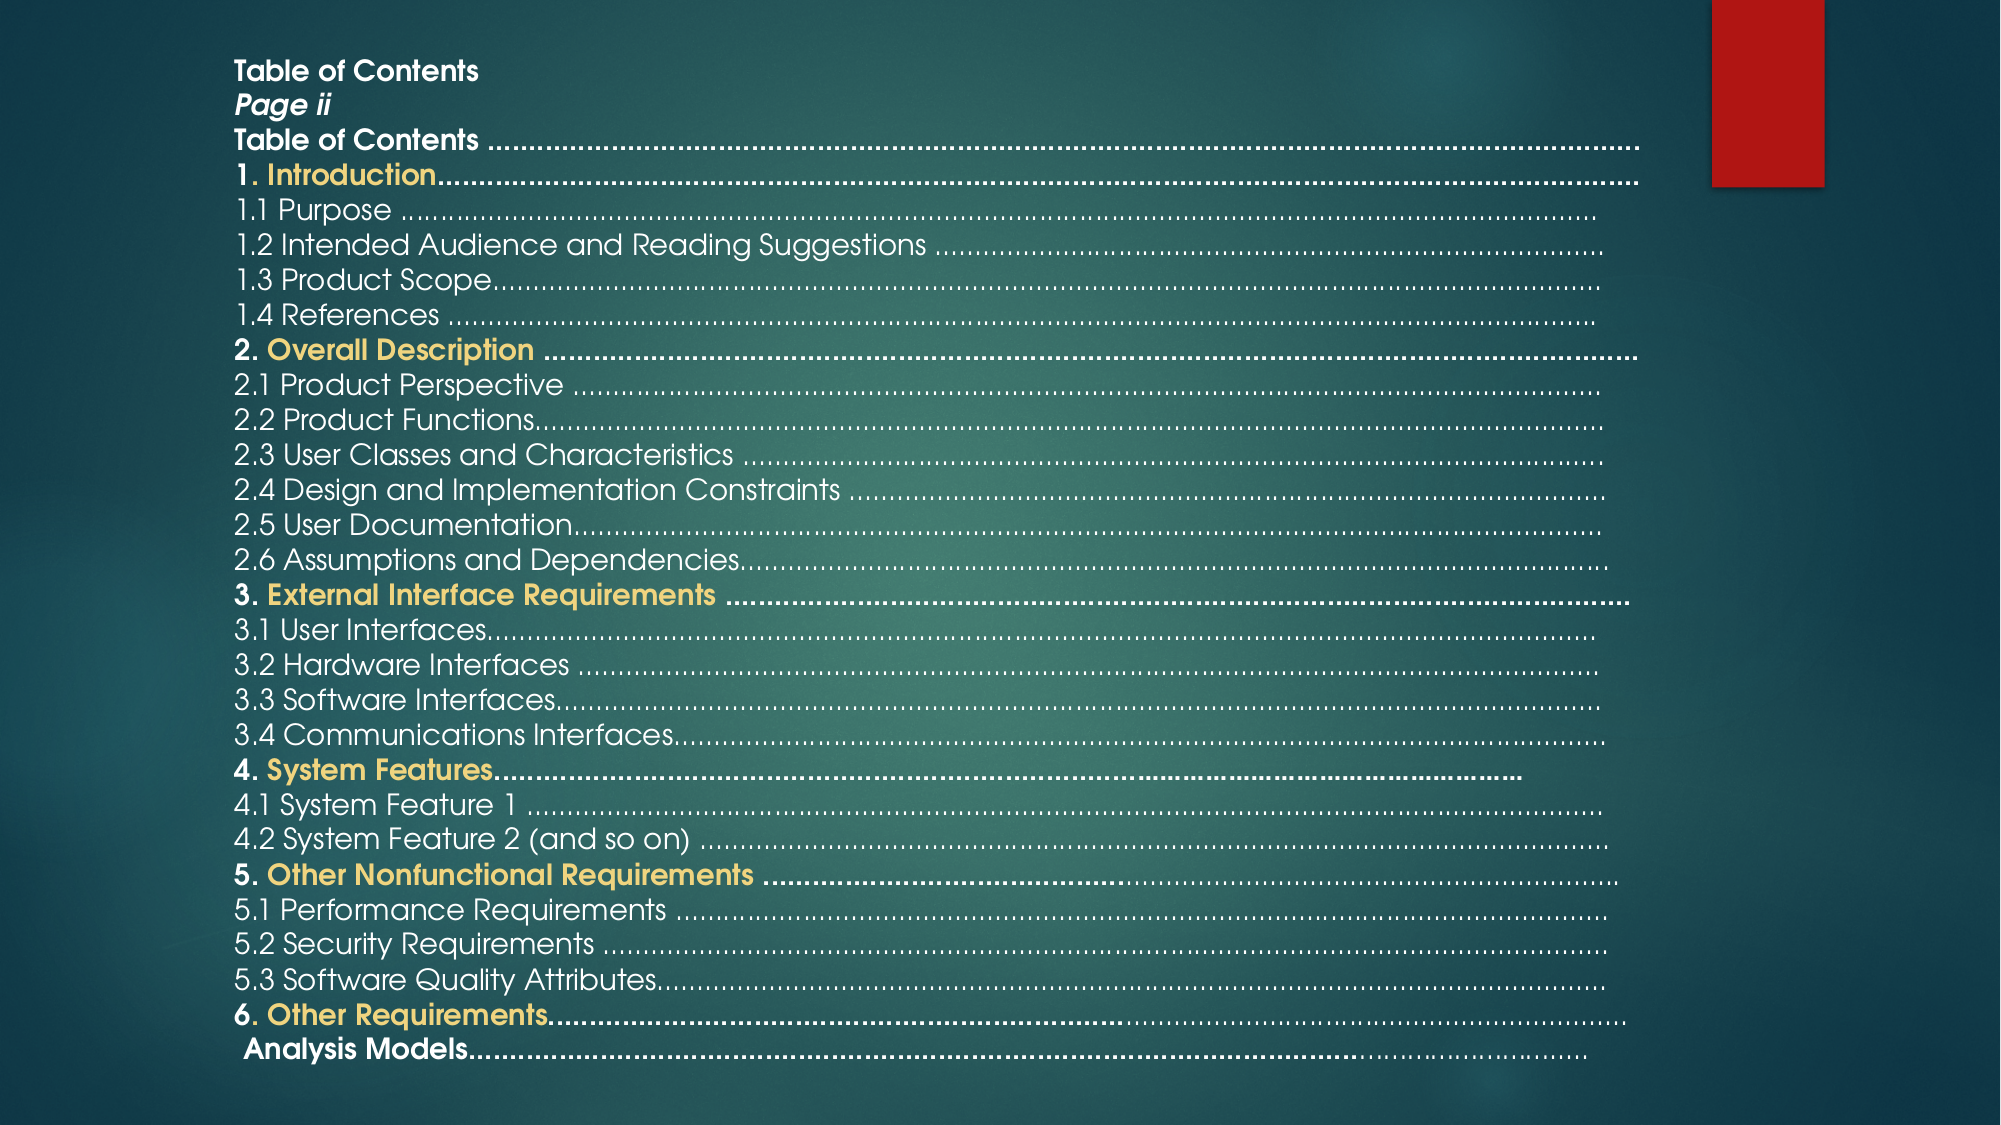

Table of Contents
Page ii
Table of Contents ............................................................................................................................................
1. Introduction..................................................................................................................................................
1.1 Purpose ......................................................................................................................................................
1.2 Intended Audience and Reading Suggestions ....................................................................................
1.3 Product Scope...........................................................................................................................................
1.4 References ................................................................................................................................................
2. Overall Description .....................................................................................................................................
2.1 Product Perspective .................................................................................................................................
2.2 Product Functions......................................................................................................................................
2.3 User Classes and Characteristics ............................................................................................................
2.4 Design and Implementation Constraints ...............................................................................................
2.5 User Documentation.................................................................................................................................
2.6 Assumptions and Dependencies.............................................................................................................
3. External Interface Requirements ..............................................................................................................
3.1 User Interfaces...........................................................................................................................................
3.2 Hardware Interfaces ................................................................................................................................
3.3 Software Interfaces...................................................................................................................................
3.4 Communications Interfaces.....................................................................................................................
4. System Features..............................................................................……………………………………………
4.1 System Feature 1 .......................................................................................................................................
4.2 System Feature 2 (and so on) ..................................................................................................................
5. Other Nonfunctional Requirements ..........................................................................................................
5.1 Performance Requirements .....................................................................................................................
5.2 Security Requirements ..............................................................................................................................
5.3 Software Quality Attributes.......................................................................................................................
6. Other Requirements.....................................................................................................................................
 Analysis Models............................................................................................................…………………….....